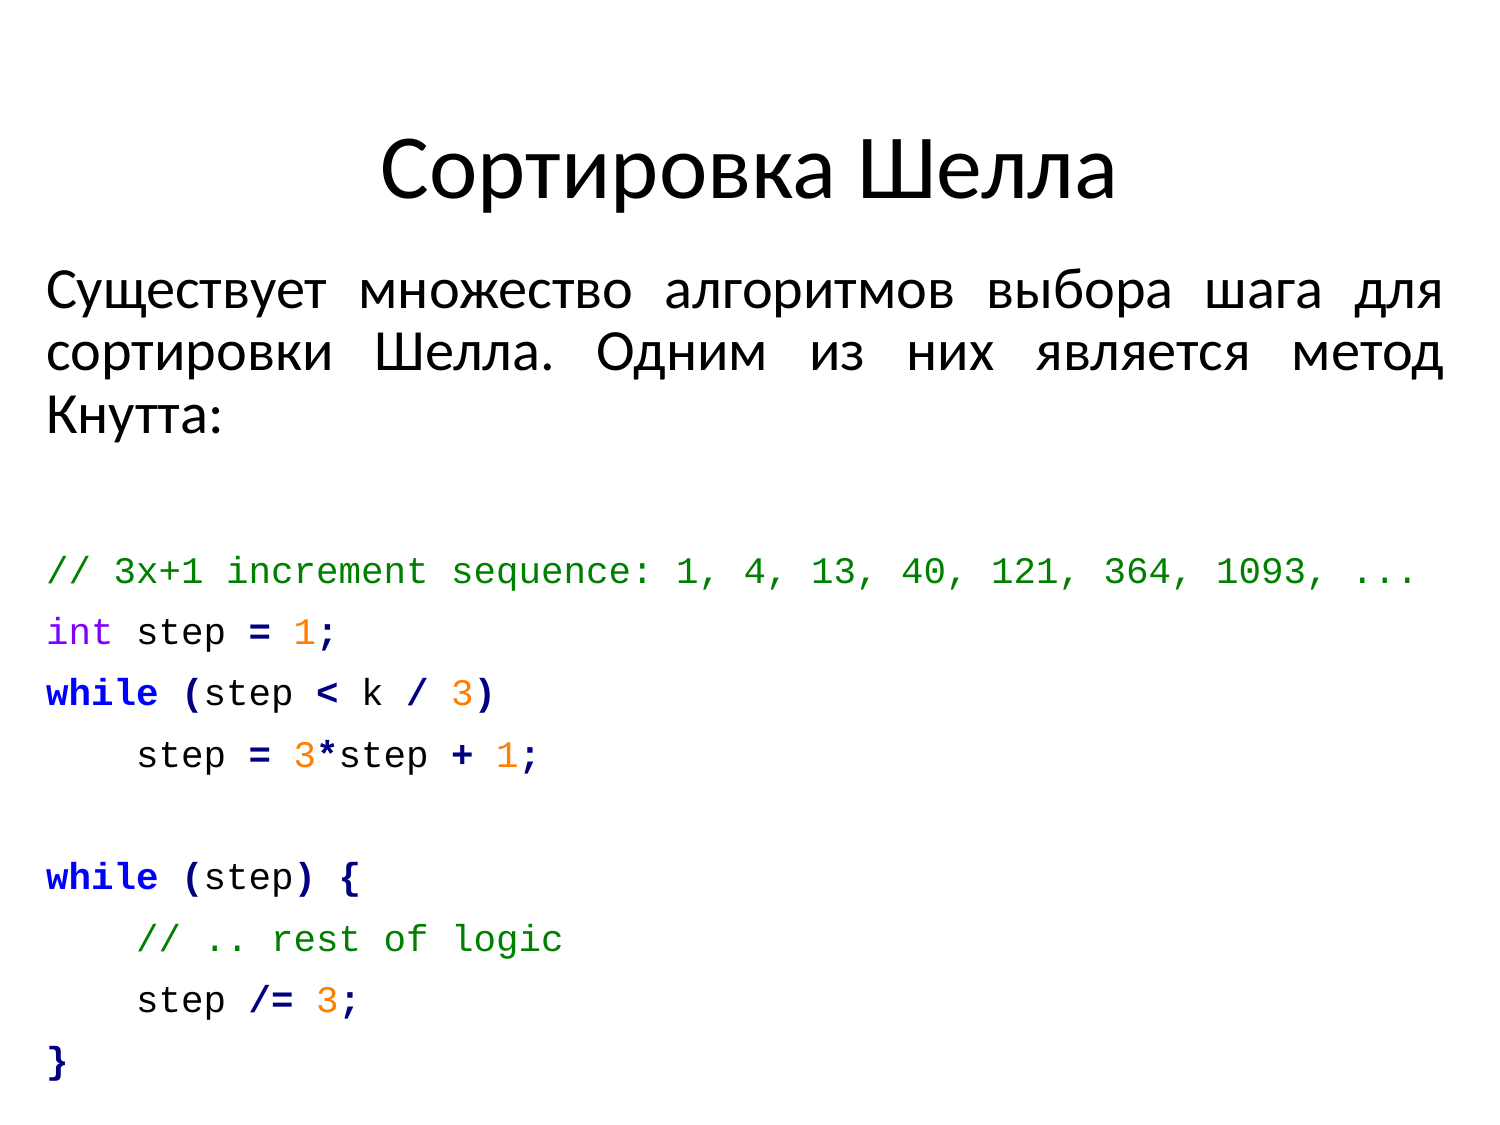

# Сортировка Шелла
Существует множество алгоритмов выбора шага для сортировки Шелла. Одним из них является метод Кнутта:

// 3x+1 increment sequence: 1, 4, 13, 40, 121, 364, 1093, ...
int step = 1;
while (step < k / 3)
    step = 3*step + 1;

while (step) {
    // .. rest of logic
    step /= 3;
}